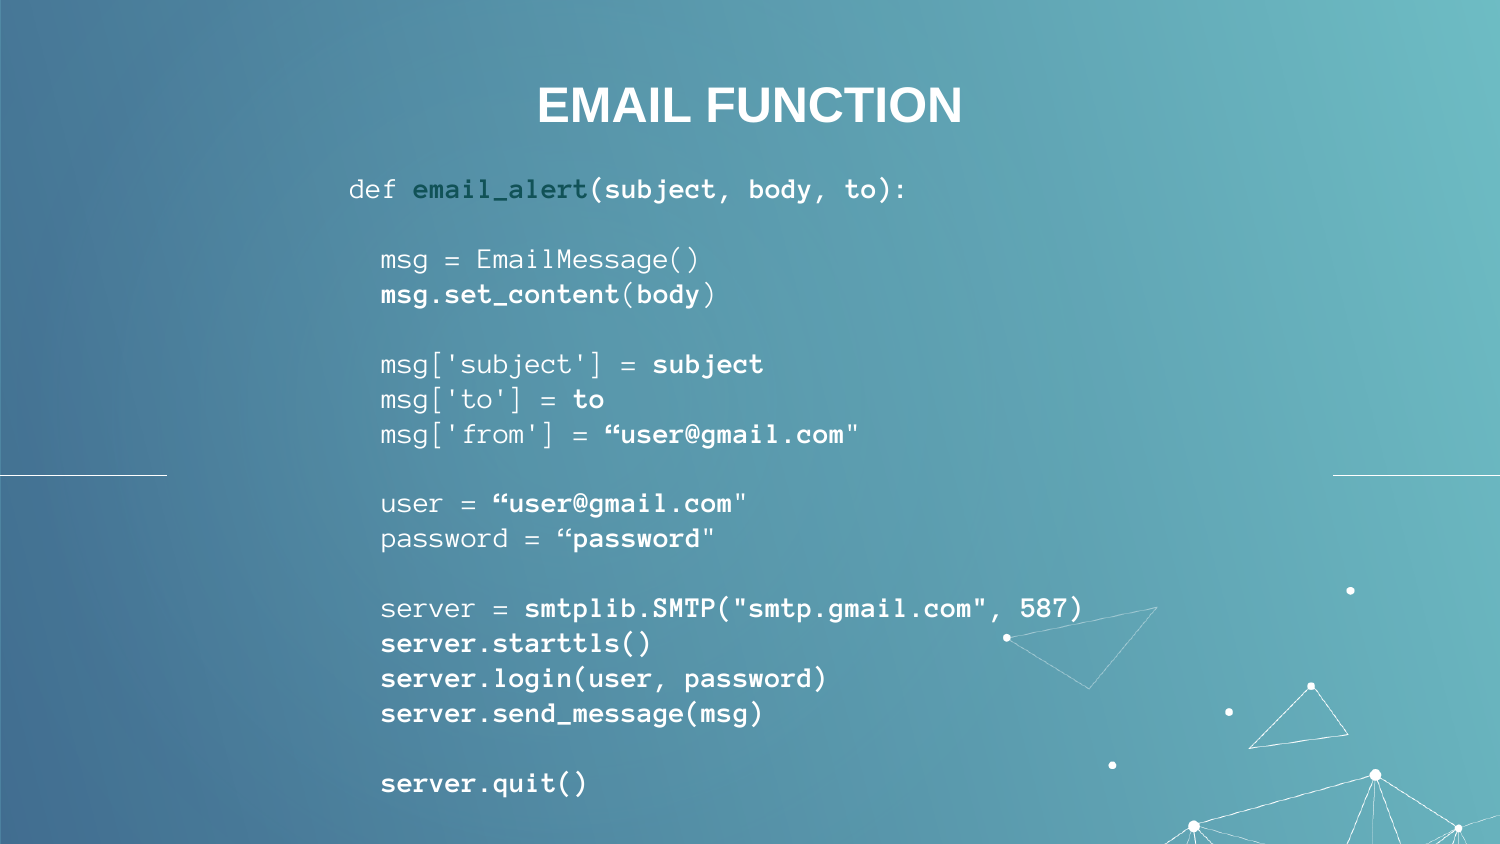

# EMAIL FUNCTION
def email_alert(subject, body, to):
  msg = EmailMessage()
  msg.set_content(body)

  msg['subject'] = subject
  msg['to'] = to
  msg['from'] = “user@gmail.com"
  user = “user@gmail.com"
  password = “password"
  server = smtplib.SMTP("smtp.gmail.com", 587)
  server.starttls()
  server.login(user, password)
  server.send_message(msg)
  server.quit()